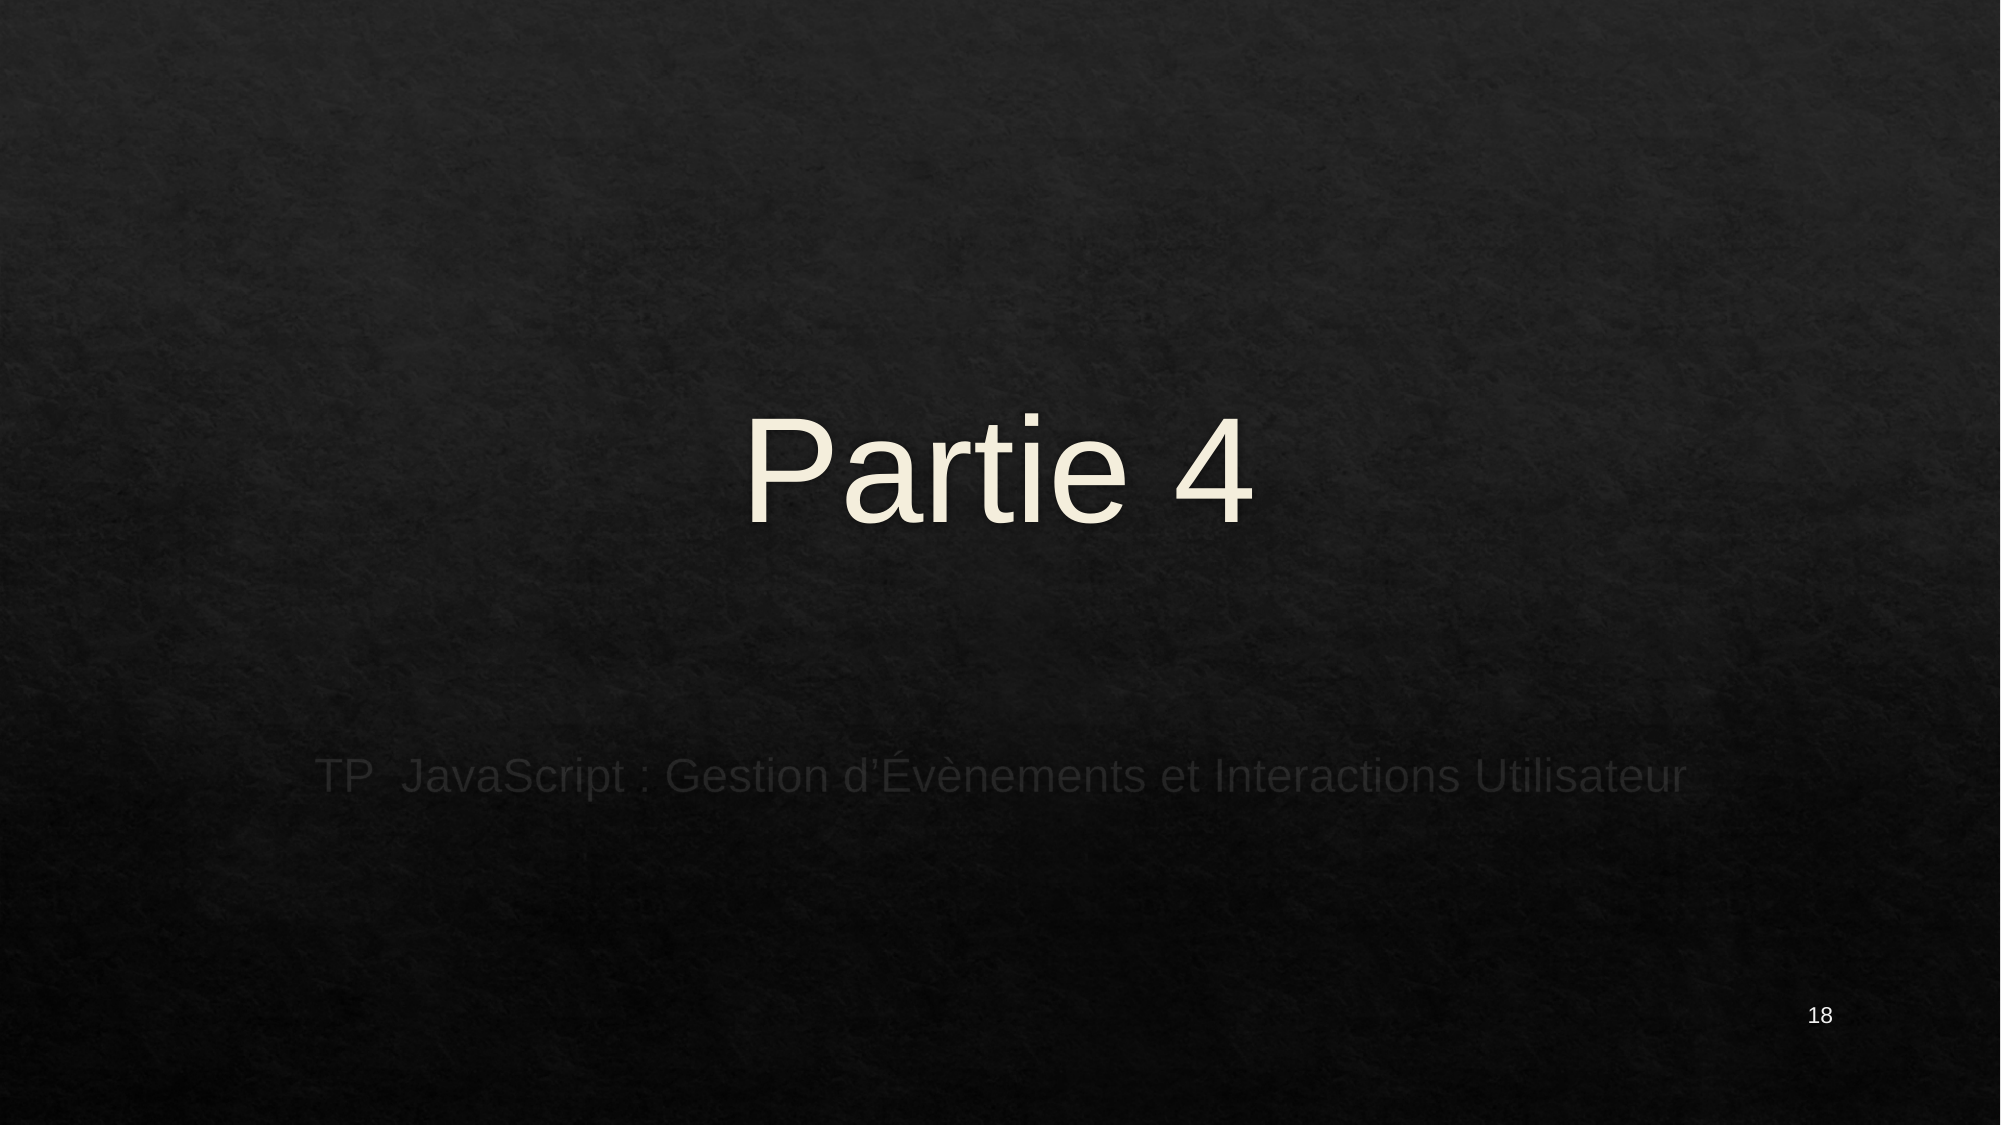

# Partie 4
TP  JavaScript : Gestion d’Évènements et Interactions Utilisateur
18